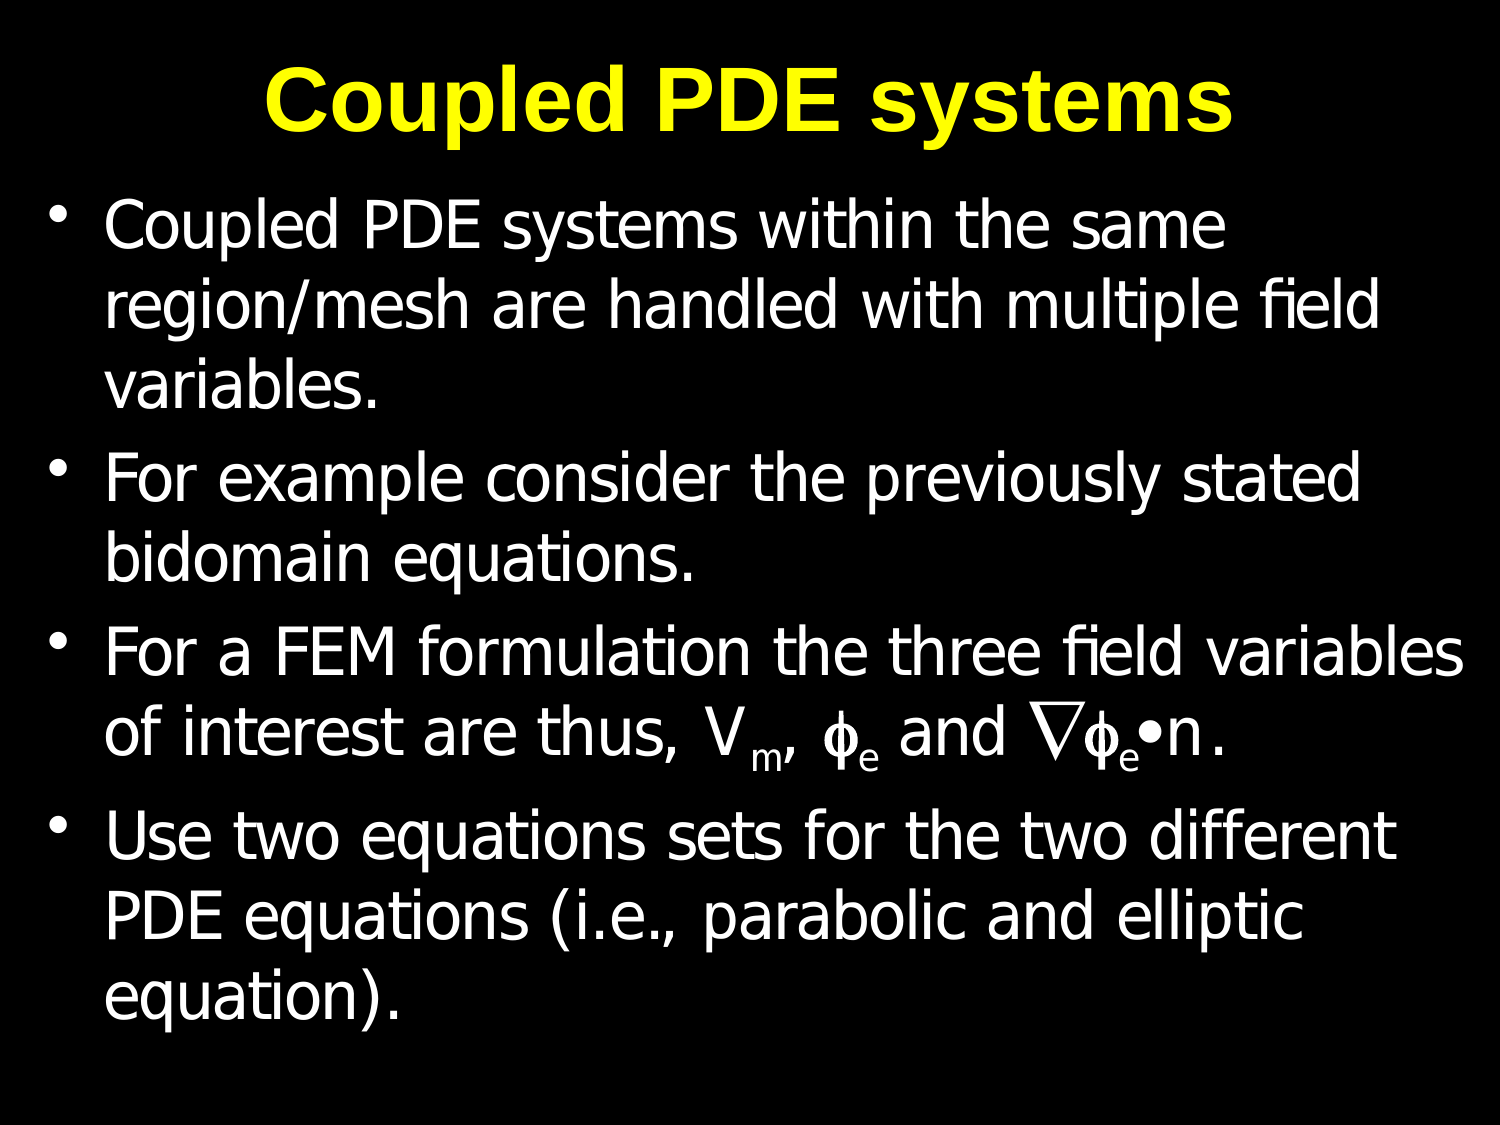

# Coupled PDE systems
Coupled PDE systems within the same region/mesh are handled with multiple field variables.
For example consider the previously stated bidomain equations.
For a FEM formulation the three field variables of interest are thus, Vm, φe and ∇φe•n.
Use two equations sets for the two different PDE equations (i.e., parabolic and elliptic equation).